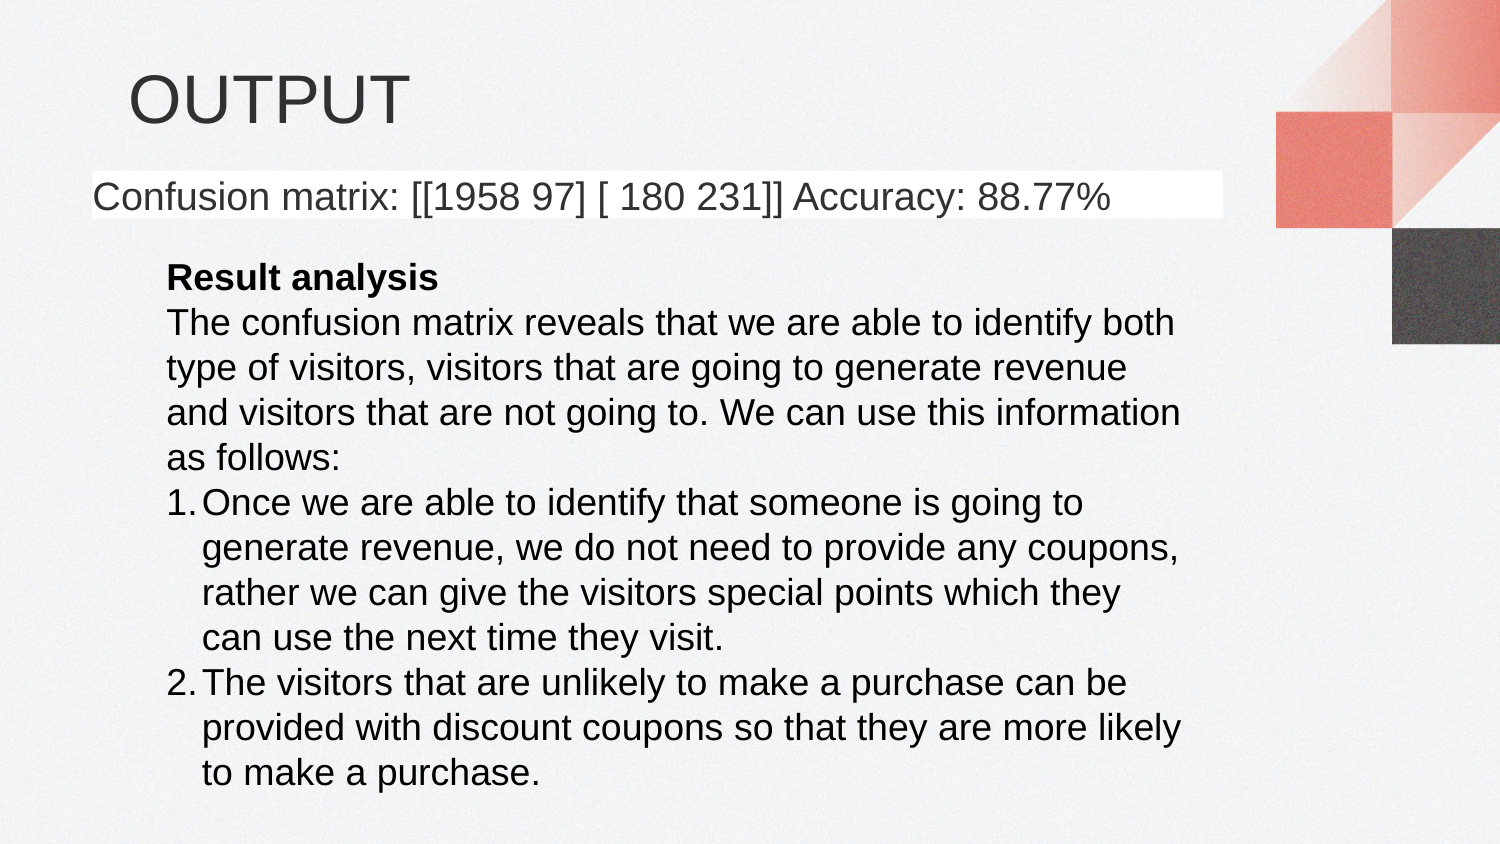

# OUTPUT
Confusion matrix: [[1958 97] [ 180 231]] Accuracy: 88.77%
Result analysis
The confusion matrix reveals that we are able to identify both type of visitors, visitors that are going to generate revenue and visitors that are not going to. We can use this information as follows:
Once we are able to identify that someone is going to generate revenue, we do not need to provide any coupons, rather we can give the visitors special points which they can use the next time they visit.
The visitors that are unlikely to make a purchase can be provided with discount coupons so that they are more likely to make a purchase.